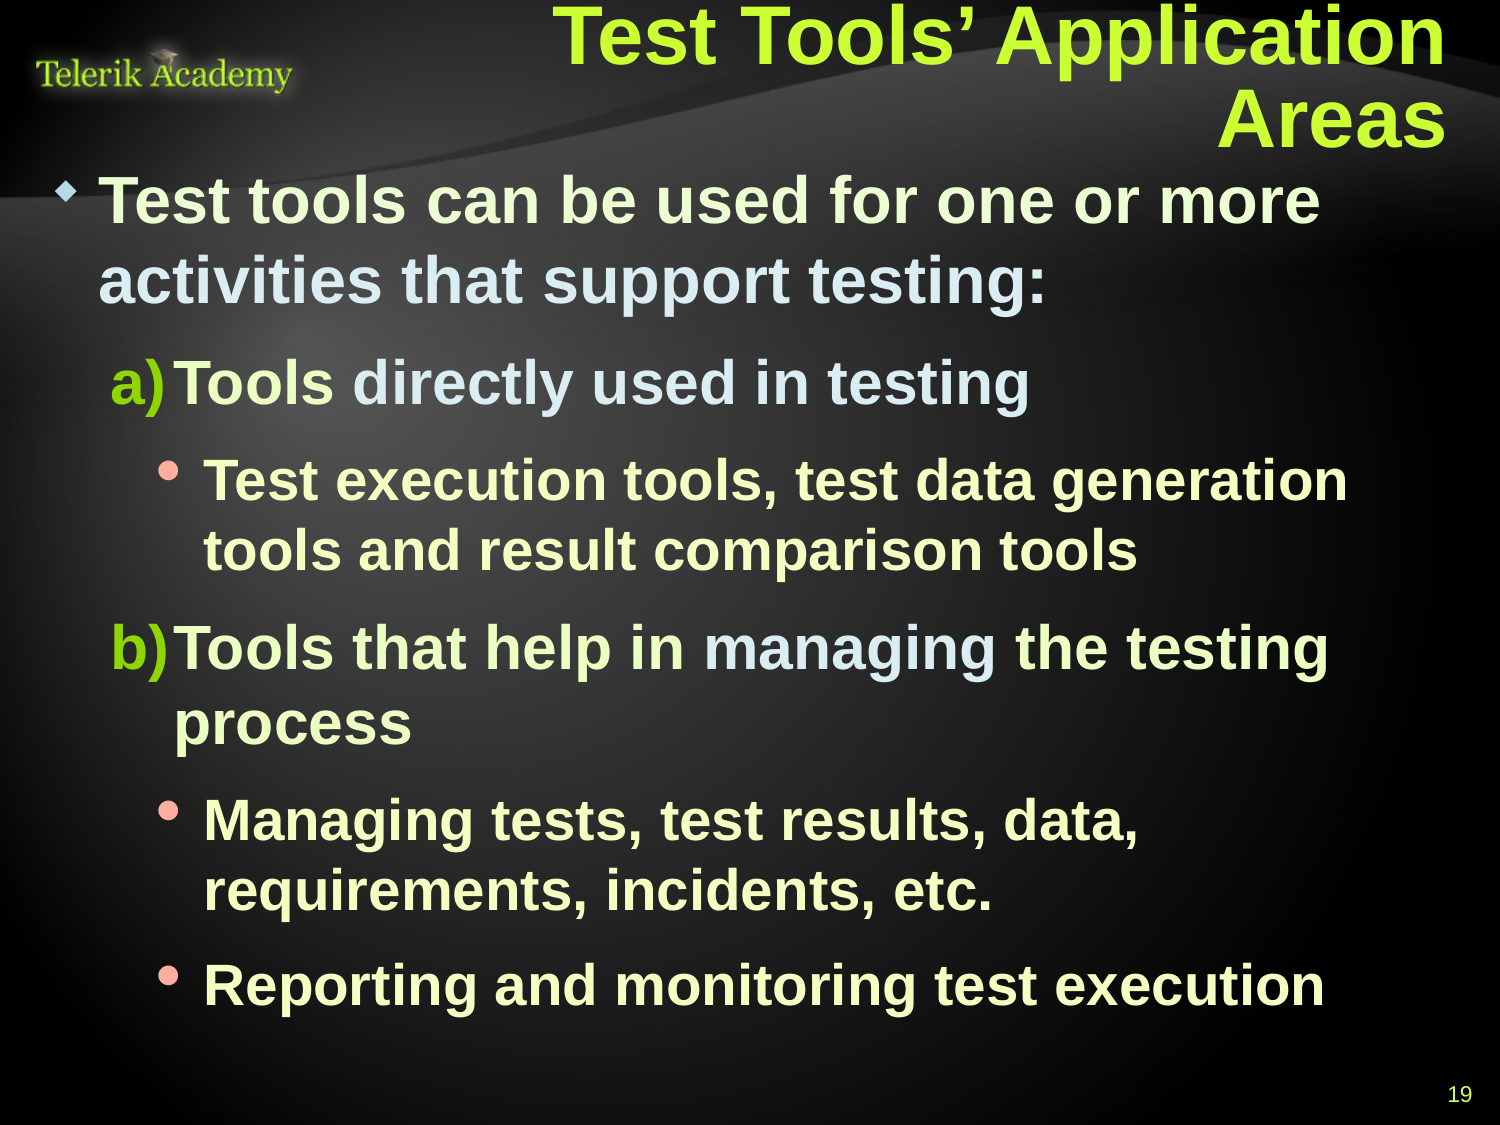

# Test Tools’ Application Areas
Test tools can be used for one or more activities that support testing:
Tools directly used in testing
Test execution tools, test data generation tools and result comparison tools
Tools that help in managing the testing process
Managing tests, test results, data, requirements, incidents, etc.
Reporting and monitoring test execution
19